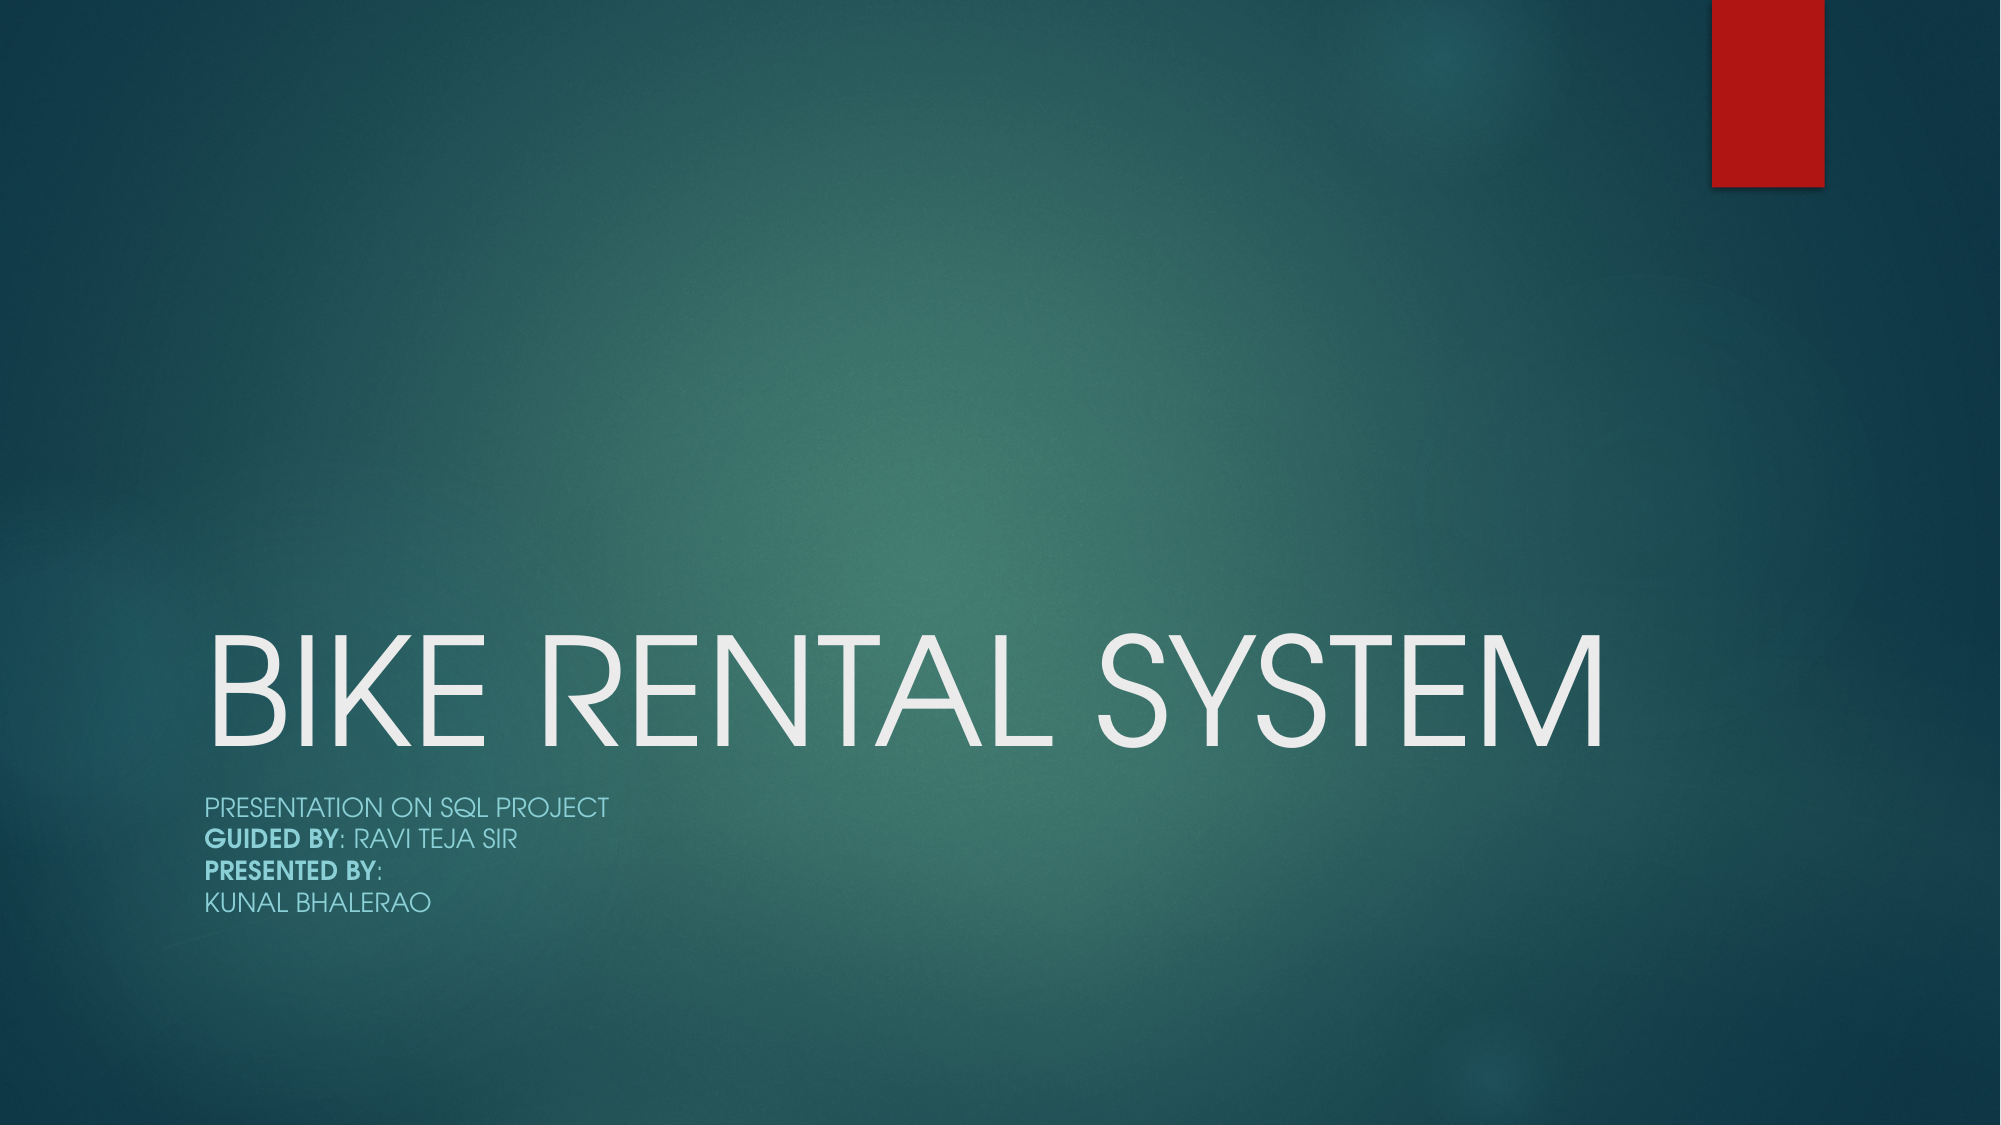

# BIKE RENTAL SYSTEM
Presentation on SQL Project
Guided by: Ravi Teja Sir
Presented by:
KUNAL BHALERAO